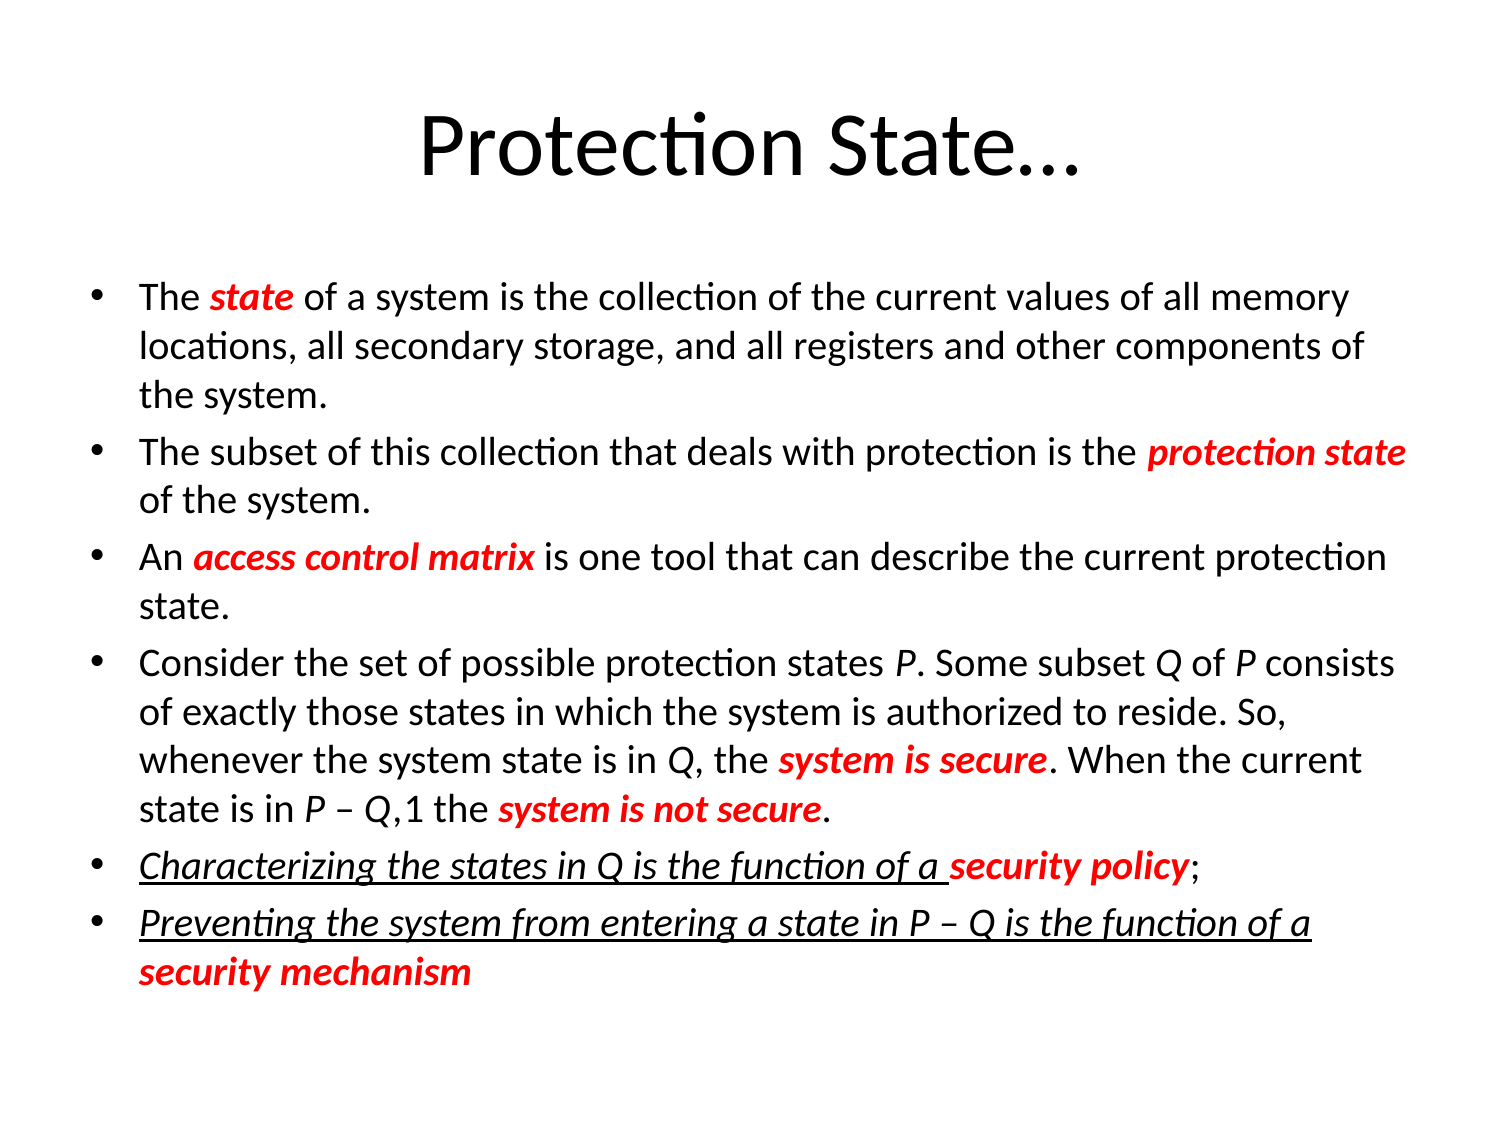

# Protection State…
The state of a system is the collection of the current values of all memory locations, all secondary storage, and all registers and other components of the system.
The subset of this collection that deals with protection is the protection state of the system.
An access control matrix is one tool that can describe the current protection state.
Consider the set of possible protection states P. Some subset Q of P consists of exactly those states in which the system is authorized to reside. So, whenever the system state is in Q, the system is secure. When the current state is in P – Q,1 the system is not secure.
Characterizing the states in Q is the function of a security policy;
Preventing the system from entering a state in P – Q is the function of a security mechanism